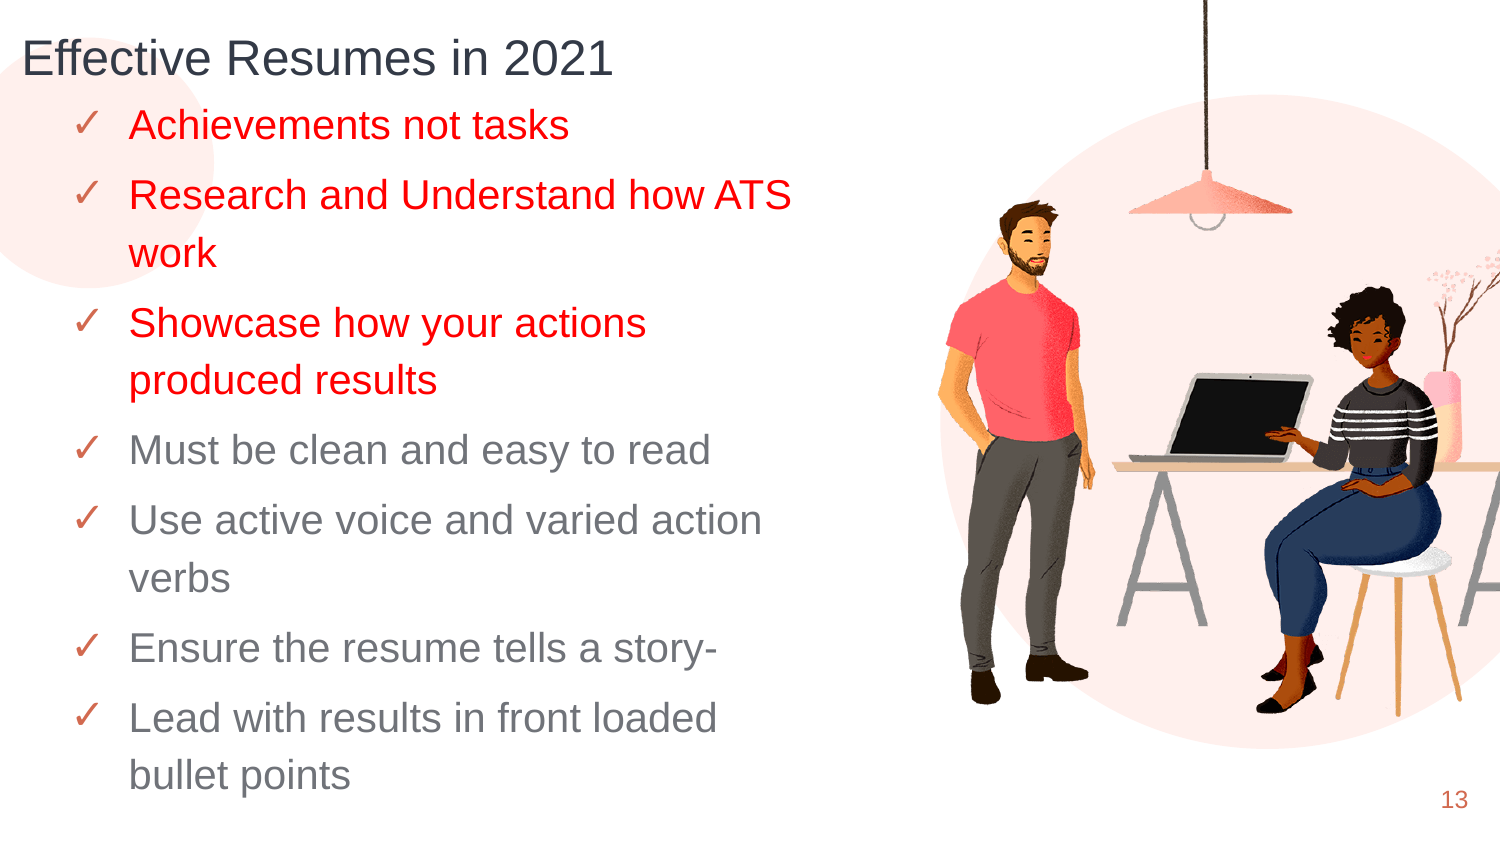

# Effective Resumes in 2021
Achievements not tasks
Research and Understand how ATS work
Showcase how your actions produced results
Must be clean and easy to read
Use active voice and varied action verbs
Ensure the resume tells a story-
Lead with results in front loaded bullet points

13